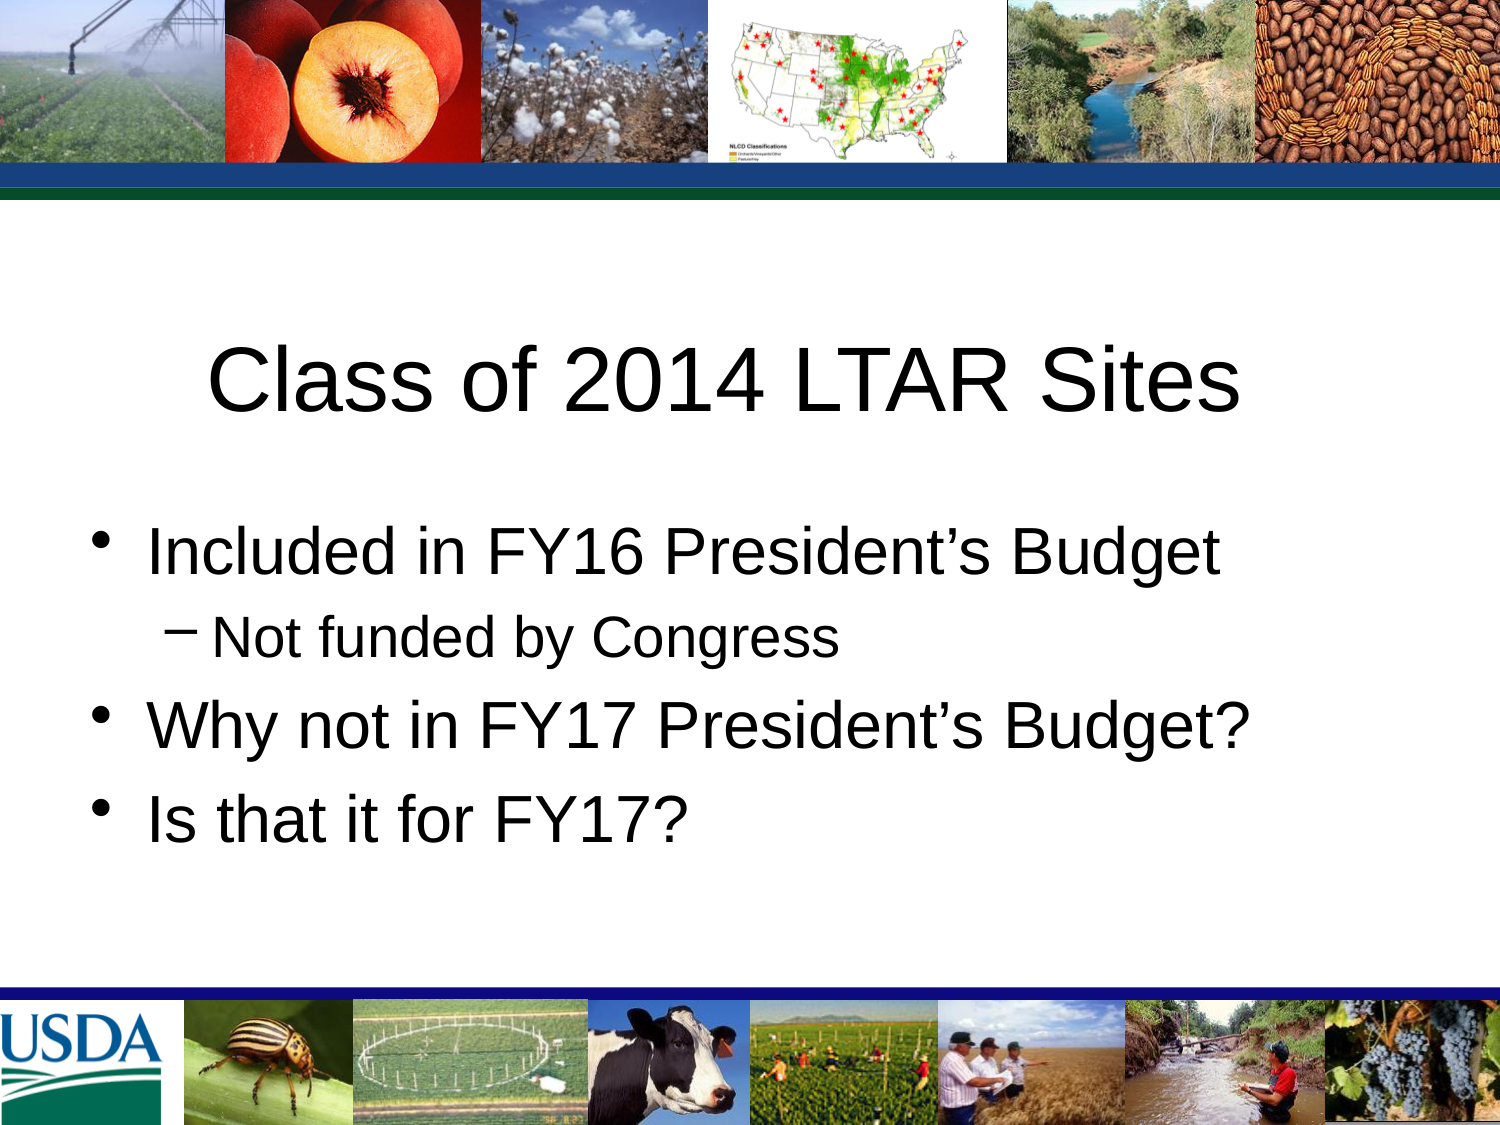

# Class of 2014 LTAR Sites
Included in FY16 President’s Budget
Not funded by Congress
Why not in FY17 President’s Budget?
Is that it for FY17?